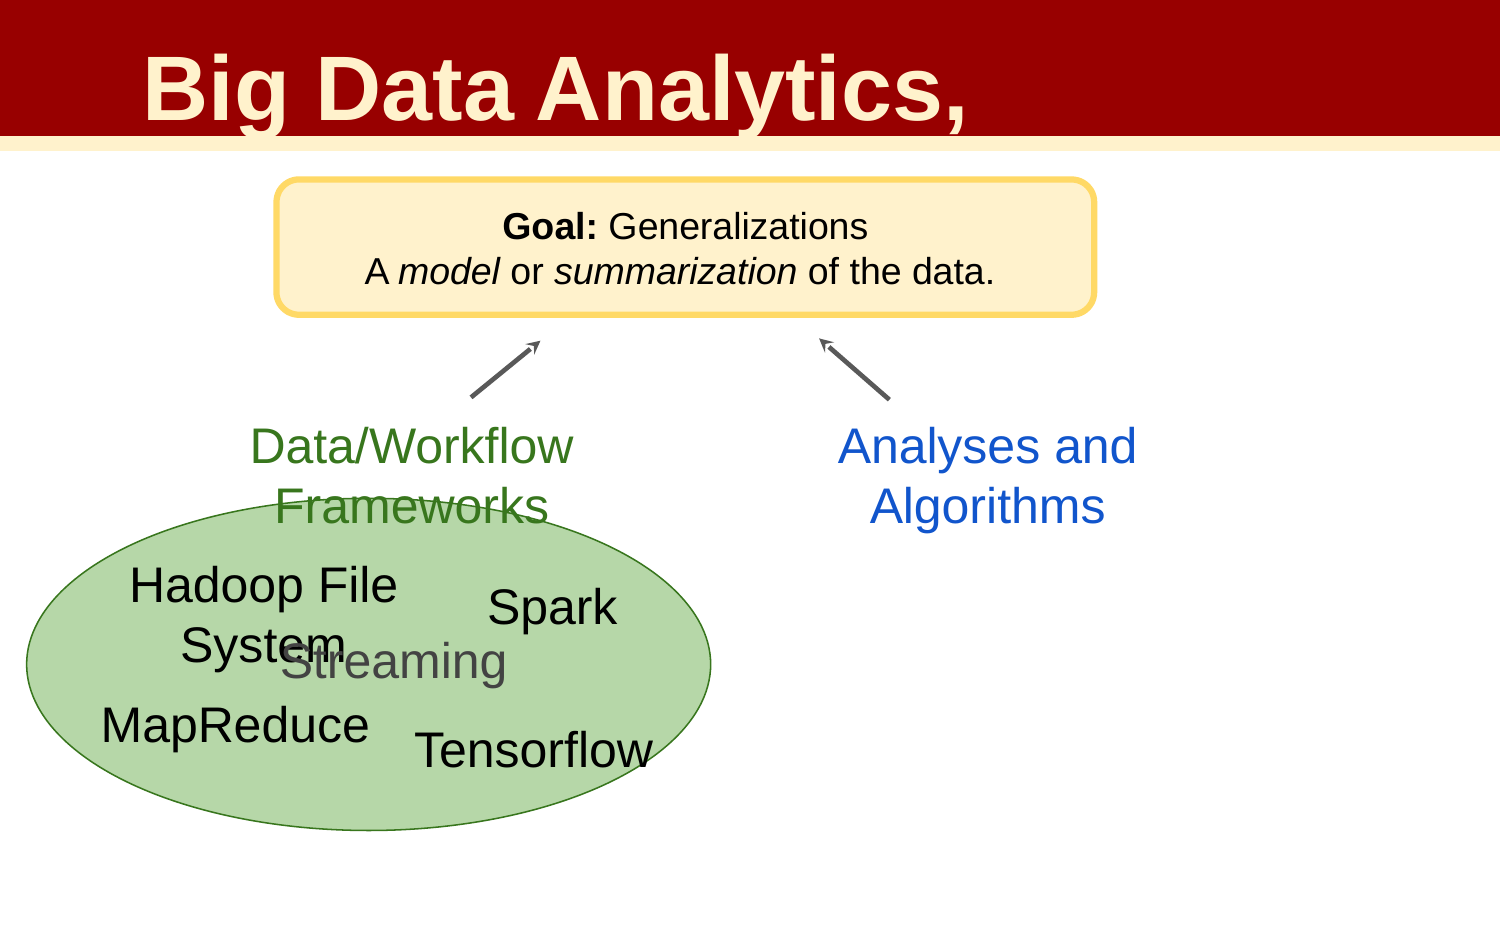

Big Data Analytics,

Goal: Generalizations
A model or summarization of the data.
Data/Workflow Frameworks
Analyses and Algorithms

Hadoop File System
Spark
Streaming
MapReduce
Tensorflow